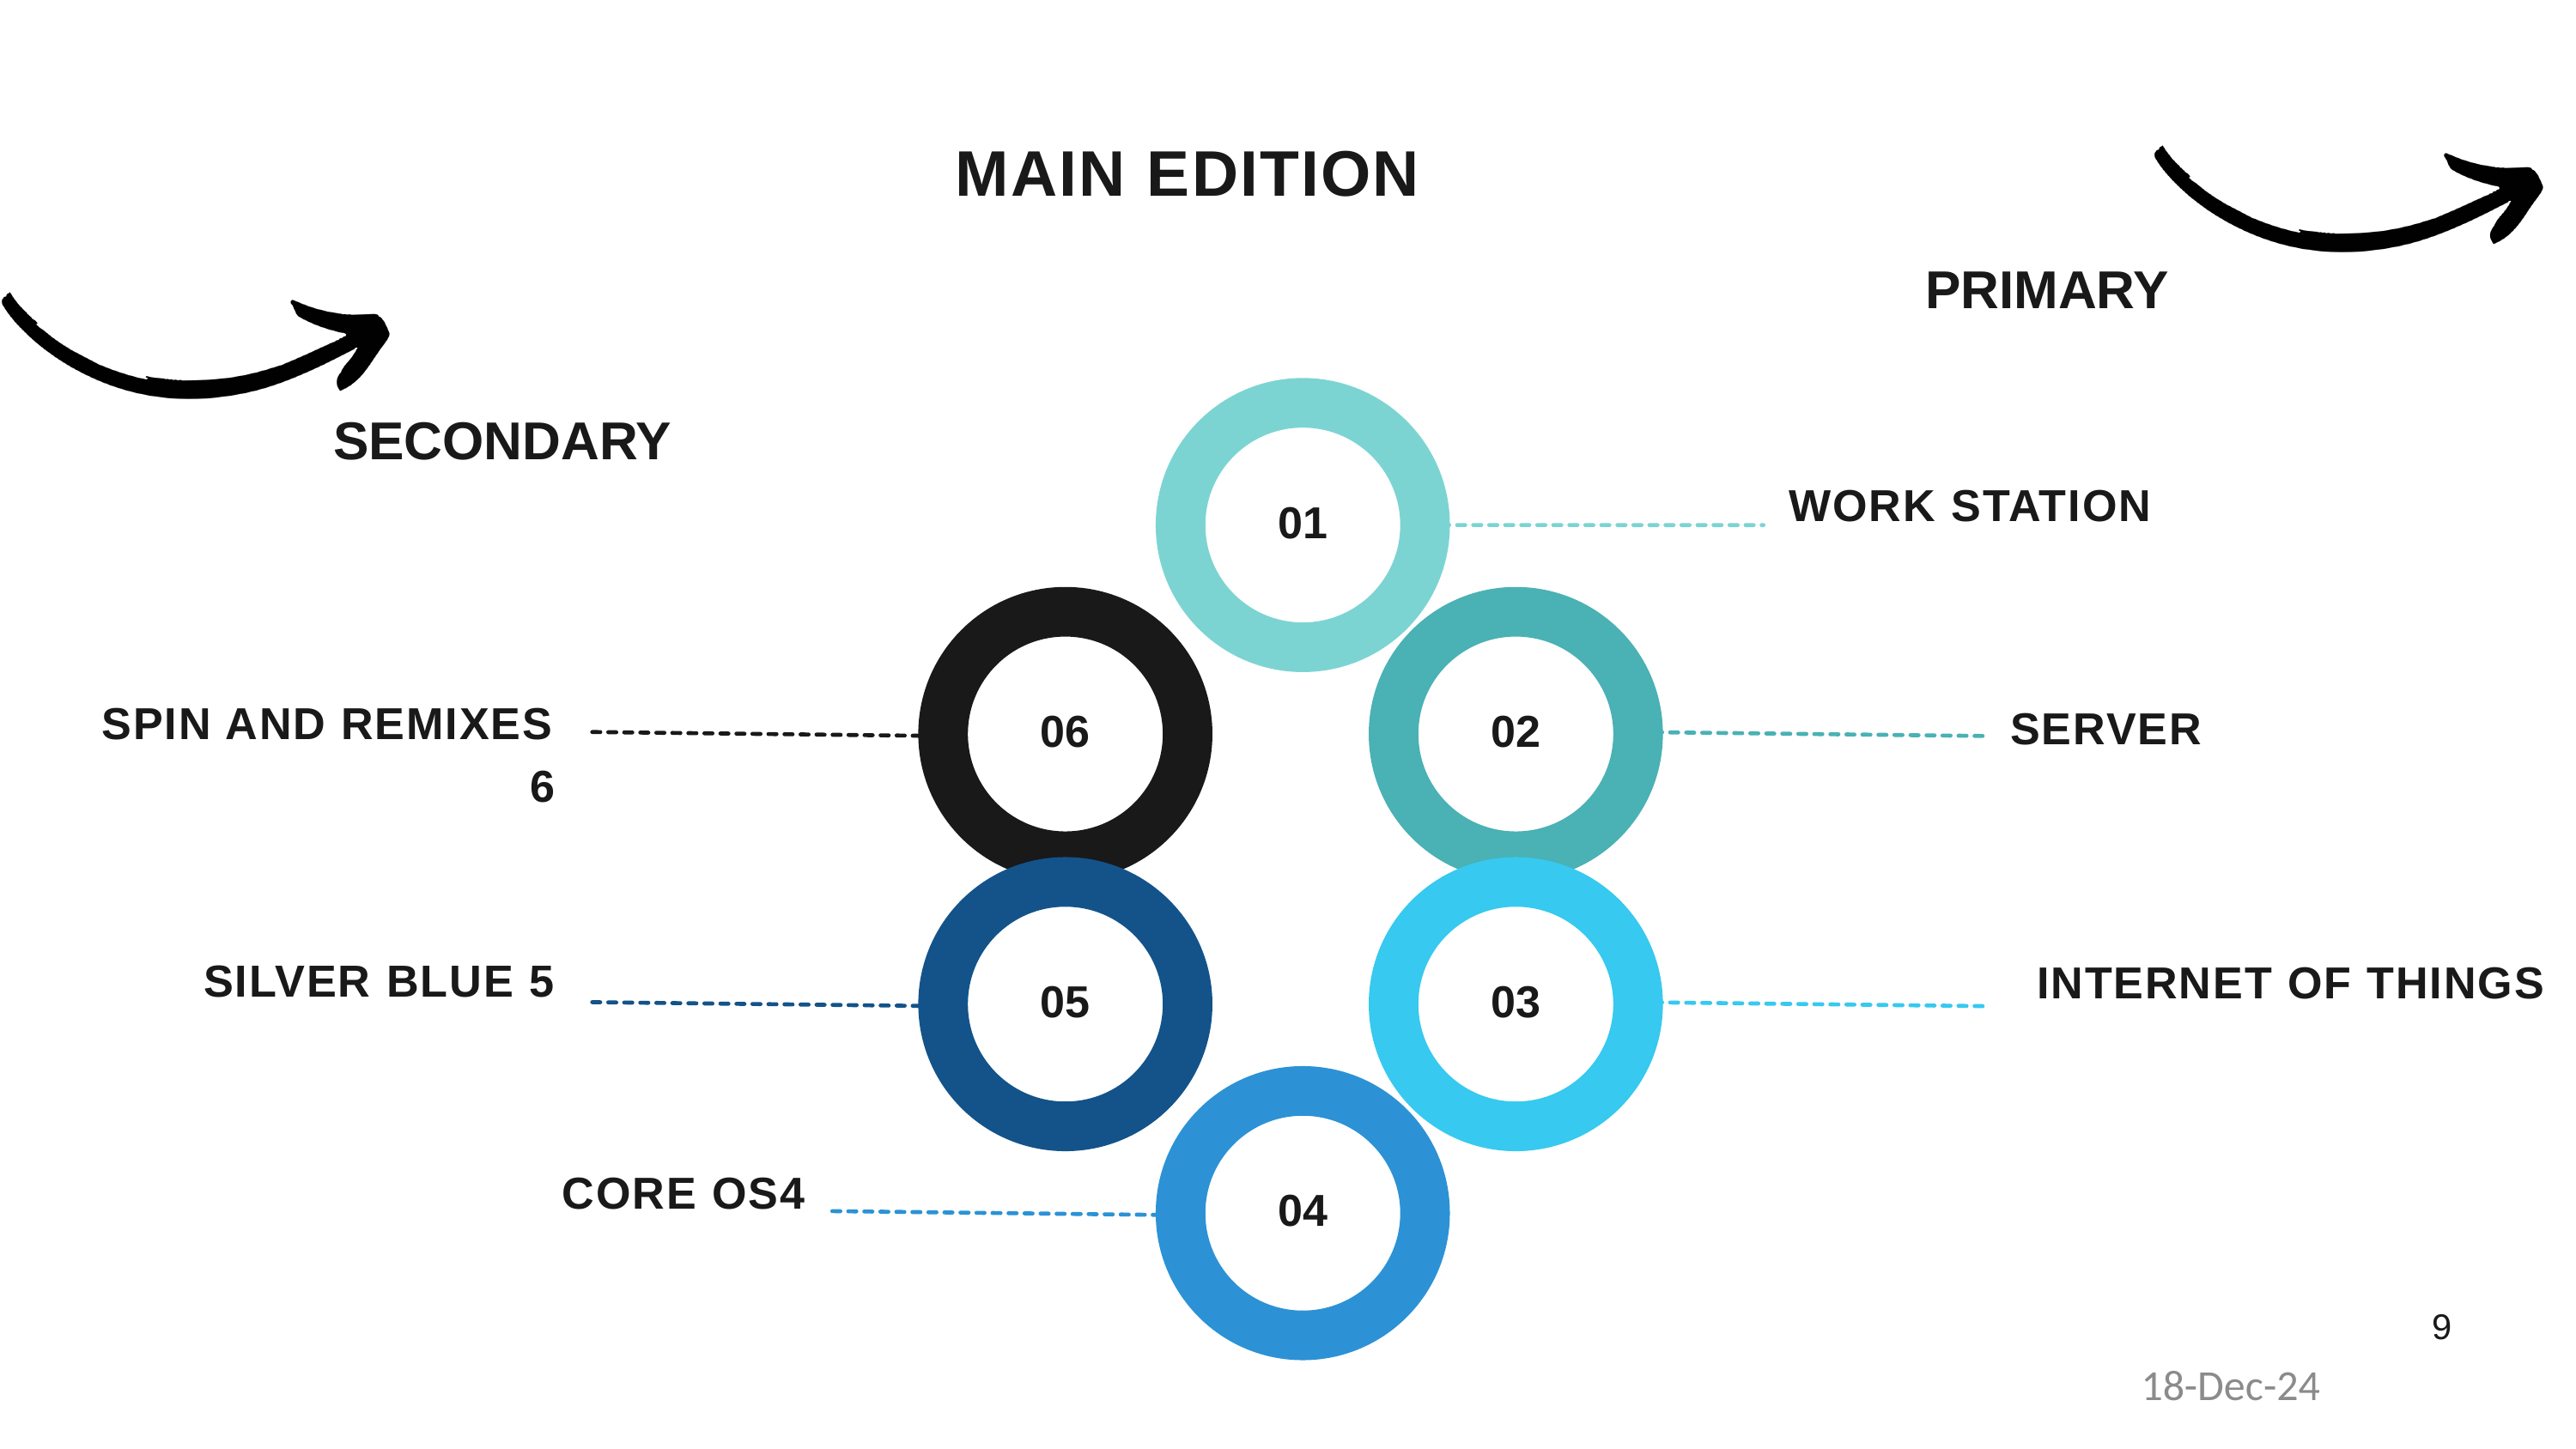

MAIN EDITION

PRIMARY

SECONDARY

01
WORK STATION

06

02
SPIN AND REMIXES 6

SERVER

05

03
SILVER BLUE 5
INTERNET OF THINGS

04
 CORE OS4

9
18-Dec-24